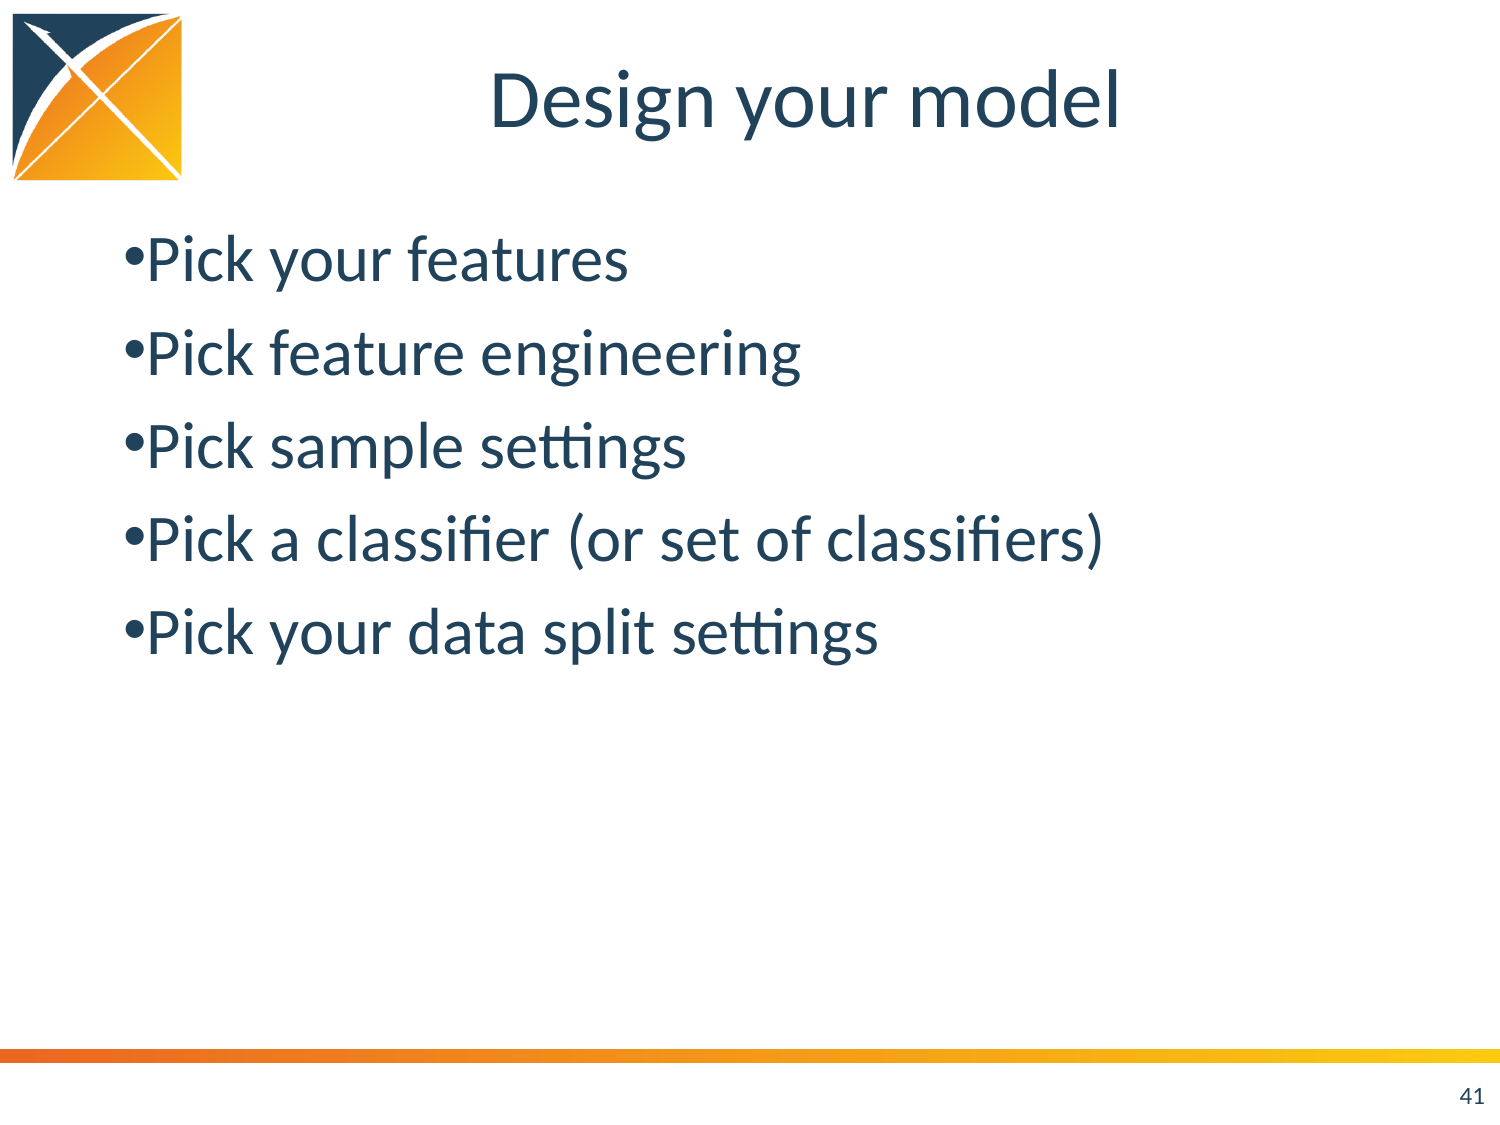

# Design your model
Pick your features
Pick feature engineering
Pick sample settings
Pick a classifier (or set of classifiers)
Pick your data split settings

41